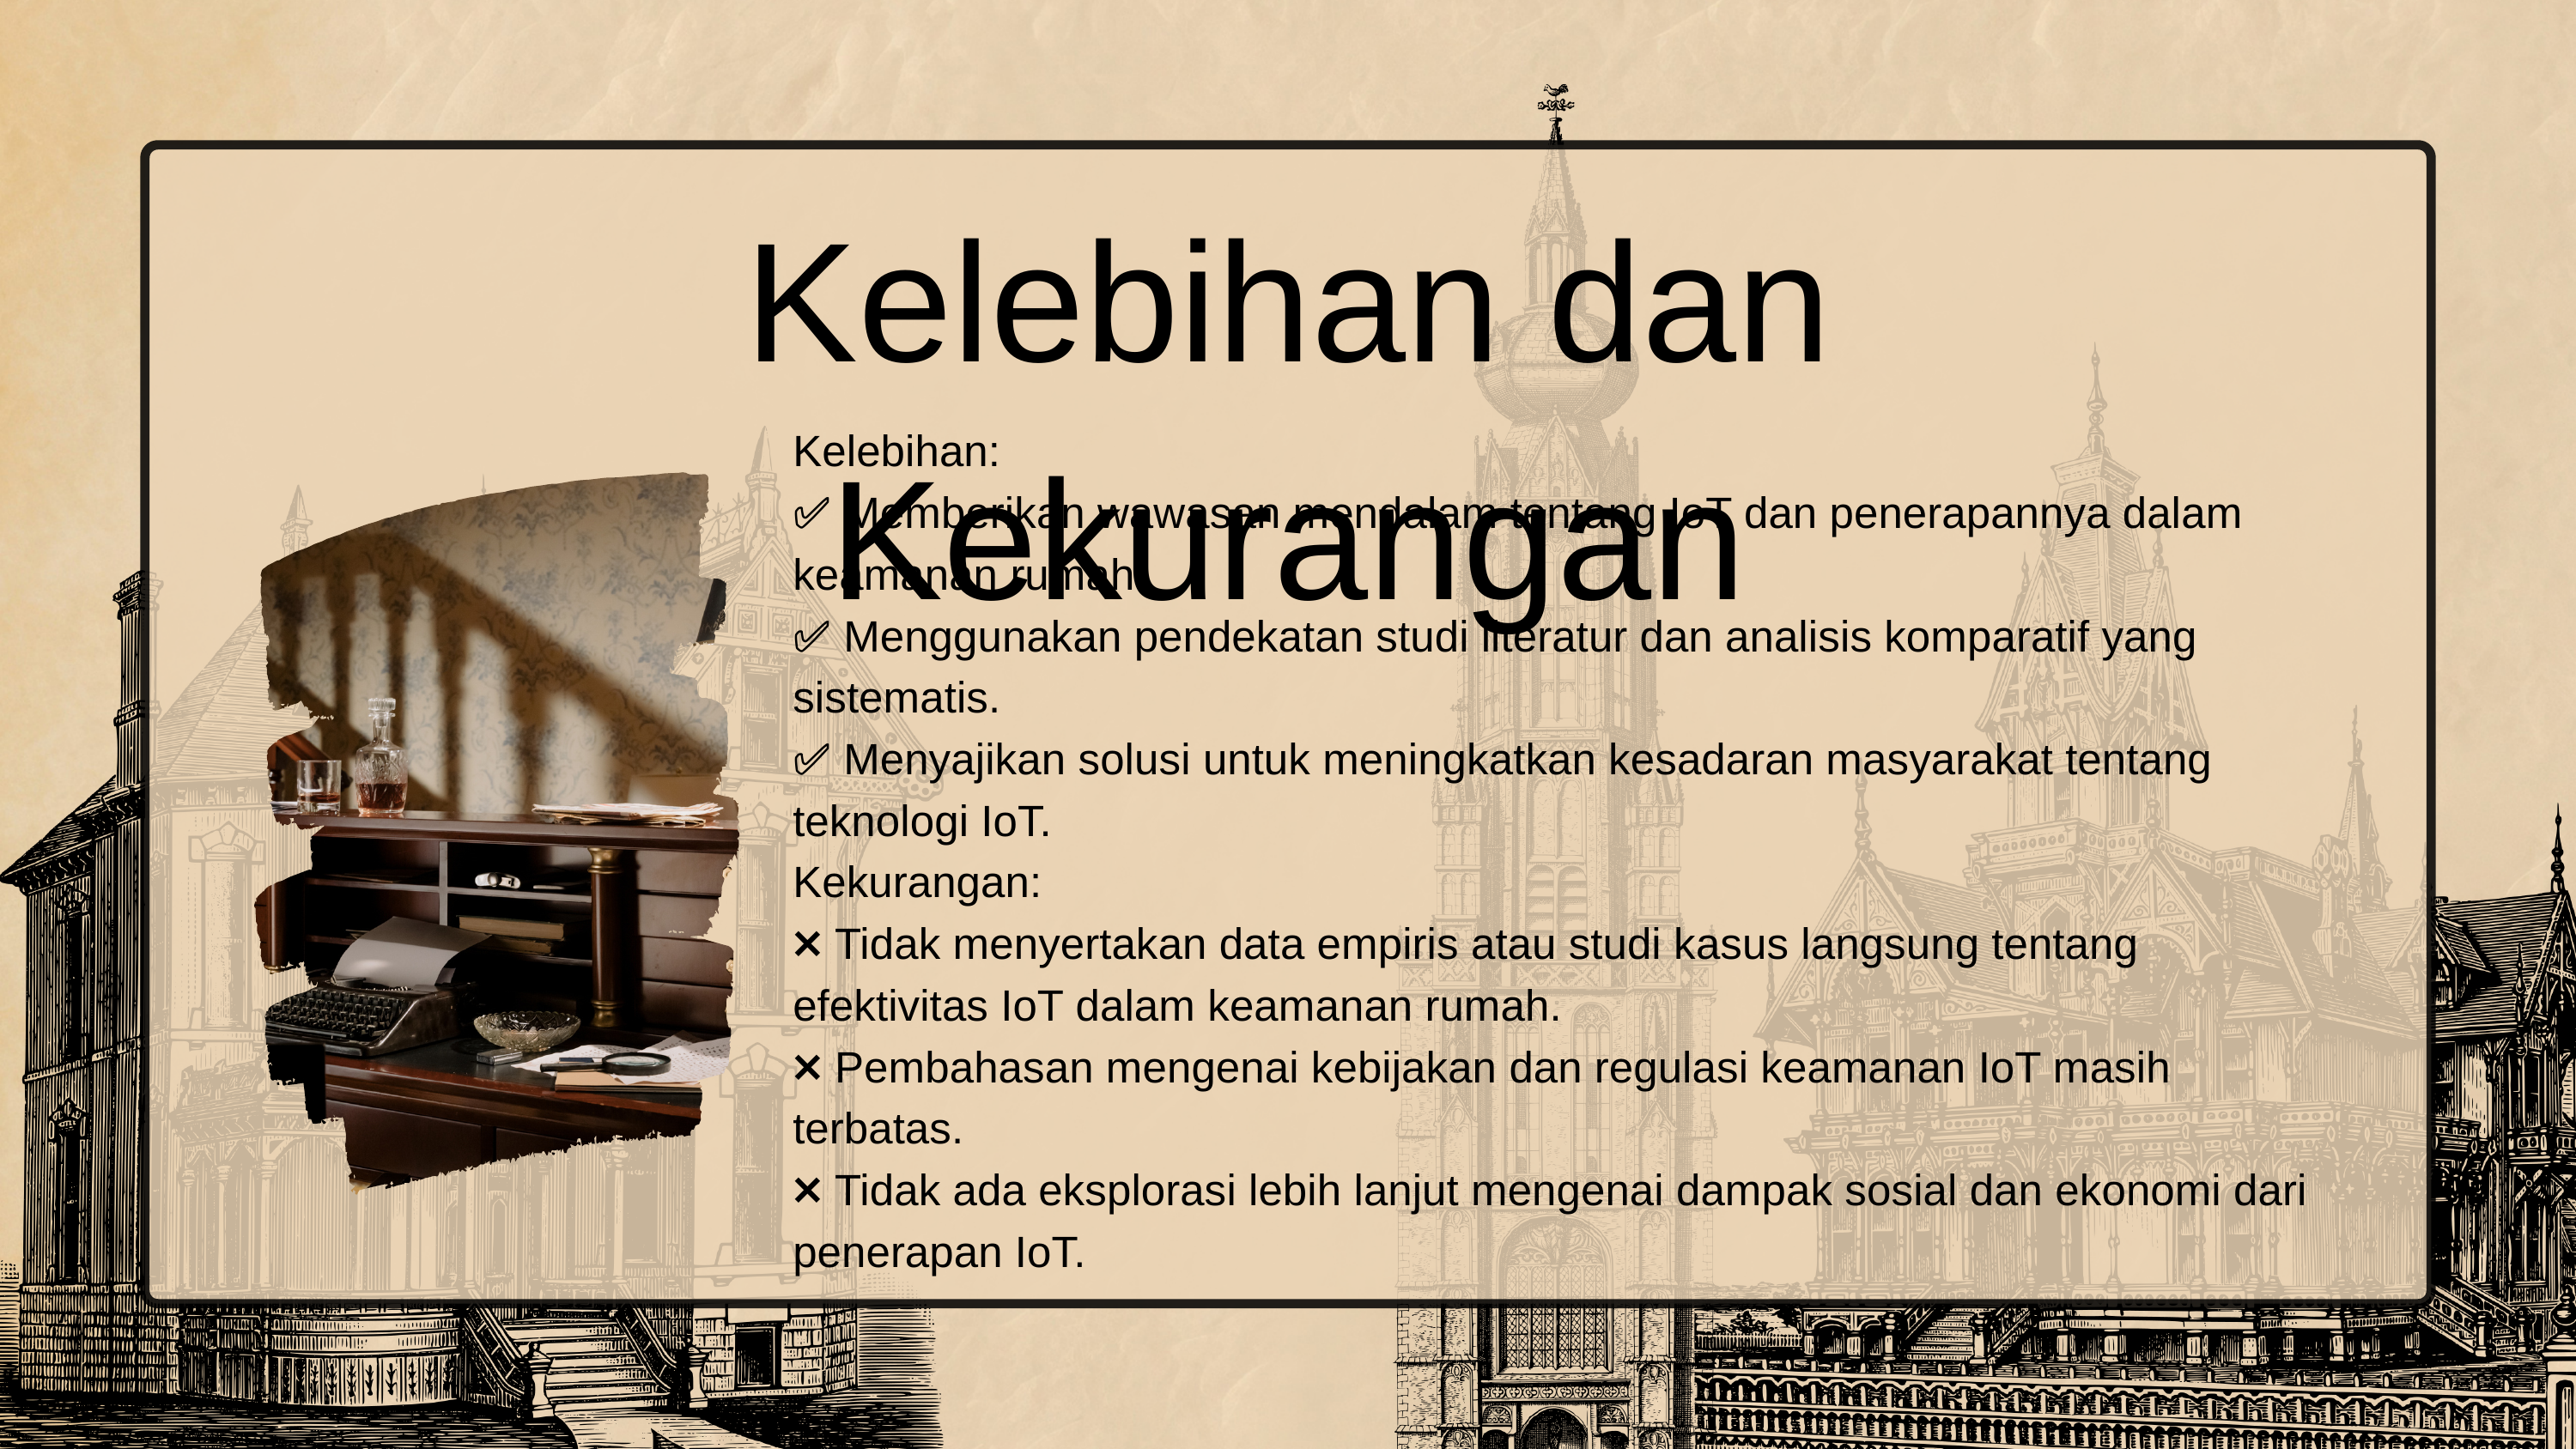

Kelebihan dan Kekurangan

Kelebihan:
✅ Memberikan wawasan mendalam tentang IoT dan penerapannya dalam keamanan rumah.
✅ Menggunakan pendekatan studi literatur dan analisis komparatif yang sistematis.
✅ Menyajikan solusi untuk meningkatkan kesadaran masyarakat tentang teknologi IoT.
Kekurangan:
❌ Tidak menyertakan data empiris atau studi kasus langsung tentang efektivitas IoT dalam keamanan rumah.
❌ Pembahasan mengenai kebijakan dan regulasi keamanan IoT masih terbatas.
❌ Tidak ada eksplorasi lebih lanjut mengenai dampak sosial dan ekonomi dari penerapan IoT.